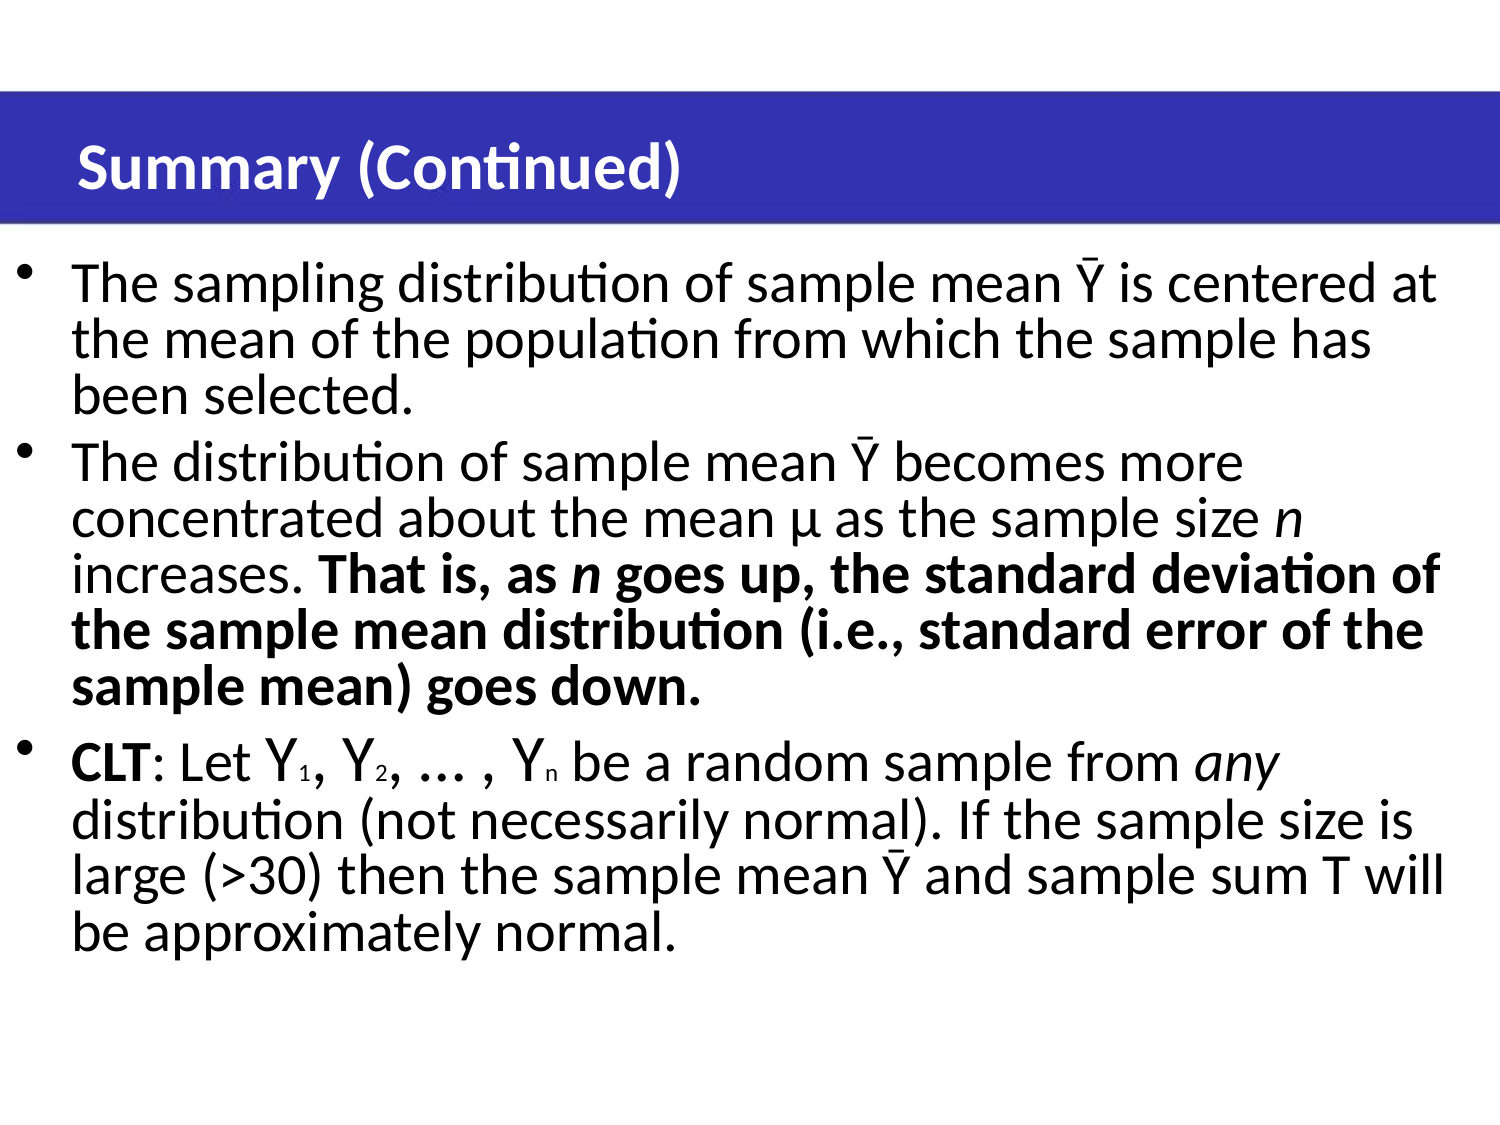

Summary (Continued)
The sampling distribution of sample mean Ȳ is centered at the mean of the population from which the sample has been selected.
The distribution of sample mean Ȳ becomes more concentrated about the mean µ as the sample size n increases. That is, as n goes up, the standard deviation of the sample mean distribution (i.e., standard error of the sample mean) goes down.
CLT: Let Y1, Y2, … , Yn be a random sample from any distribution (not necessarily normal). If the sample size is large (>30) then the sample mean Ȳ and sample sum T will be approximately normal.